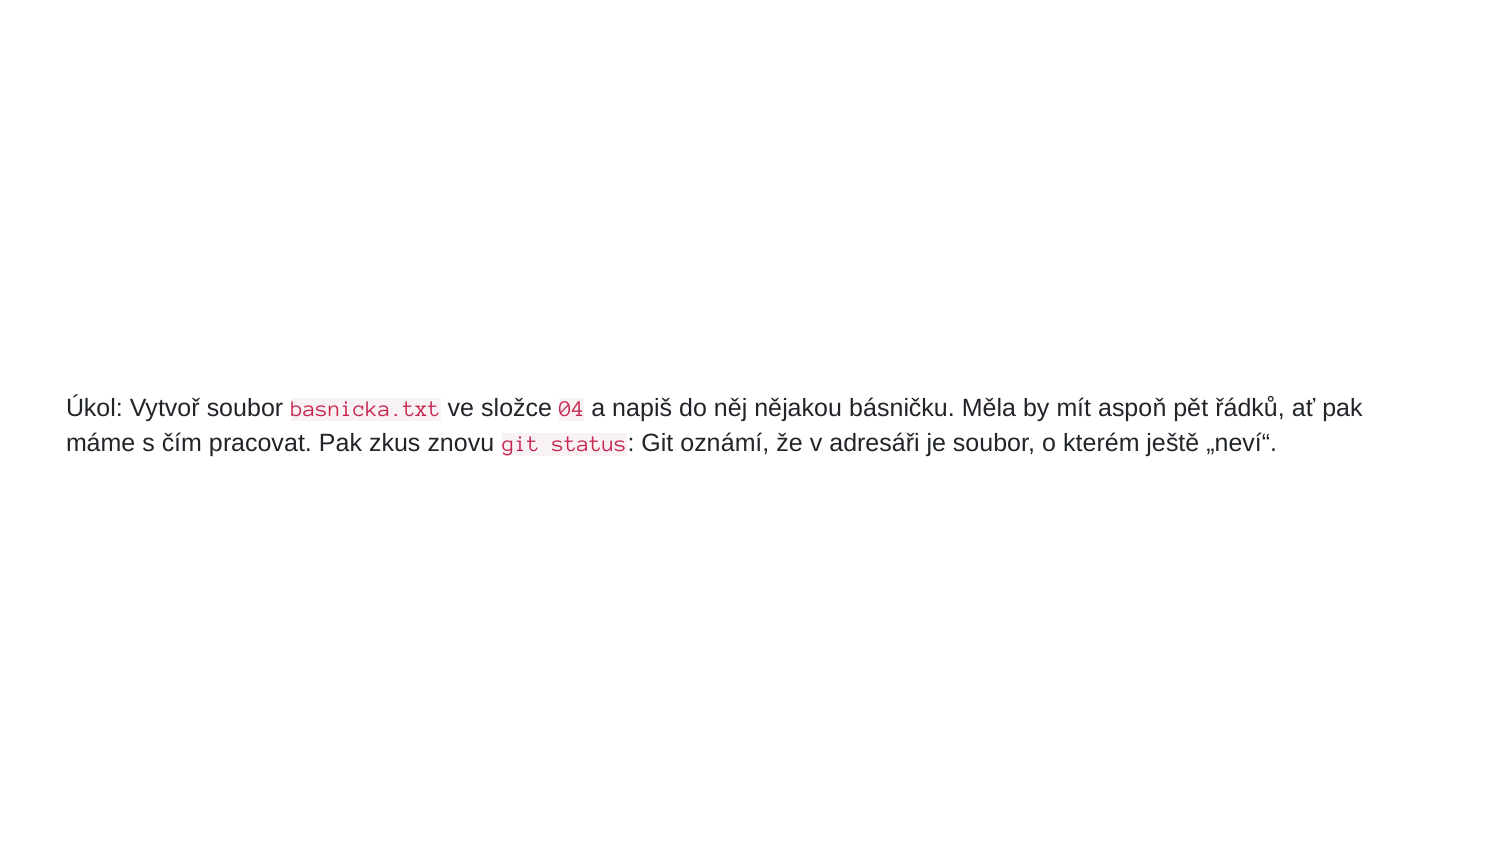

# Úkol: Vytvoř soubor basnicka.txt ve složce 04 a napiš do něj nějakou básničku. Měla by mít aspoň pět řádků, ať pak máme s čím pracovat. Pak zkus znovu git status: Git oznámí, že v adresáři je soubor, o kterém ještě „neví“.